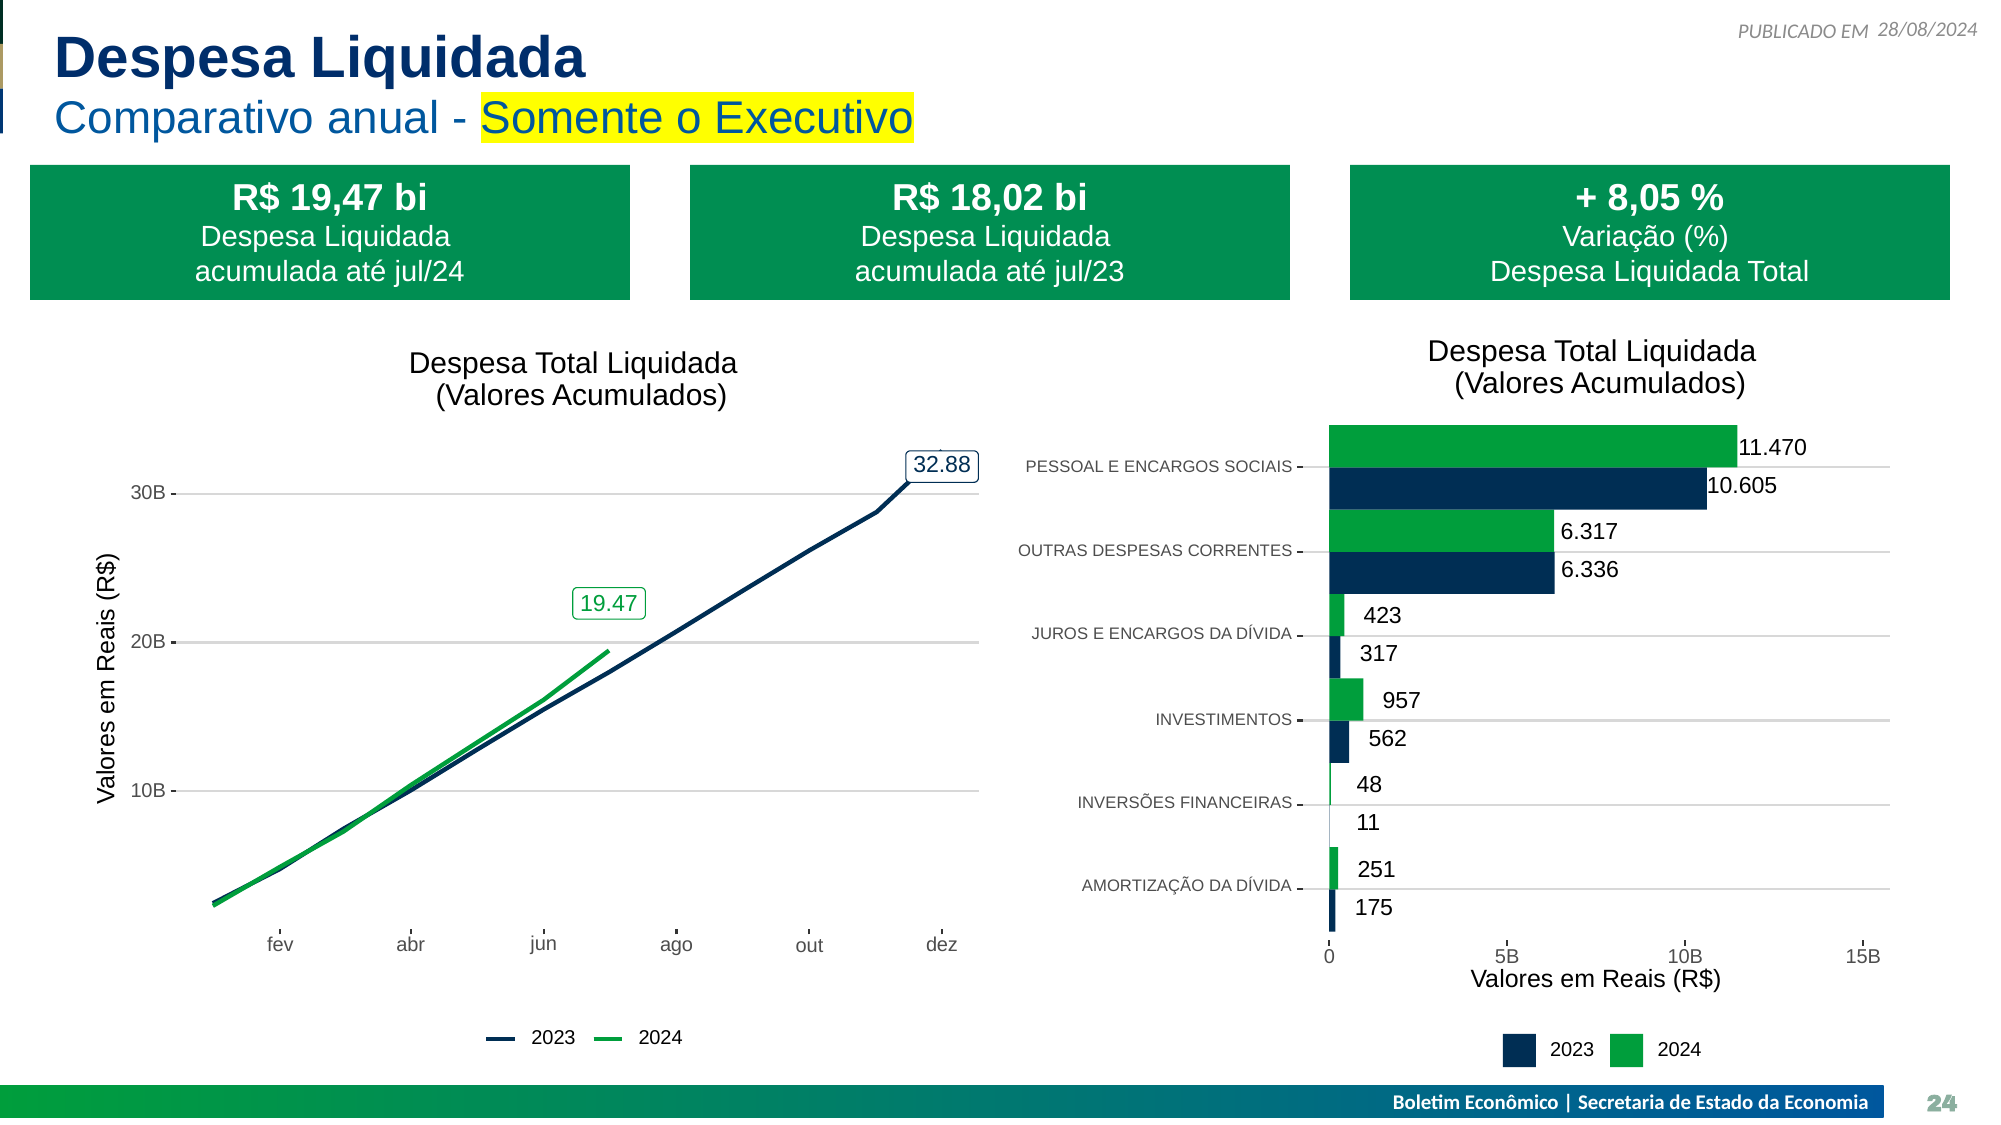

28/08/2024
# Despesa Liquidada
Comparativo anual - Somente o Executivo
R$ 19,47 bi
Despesa Liquidada
acumulada até jul/24
R$ 18,02 bi
Despesa Liquidada
acumulada até jul/23
+ 8,05 %
Variação (%)
Despesa Liquidada Total
Despesa Total Liquidada

Despesa Total Liquidada
 (Valores Acumulados)
 (Valores Acumulados)

11.470

32.88
PESSOAL E ENCARGOS SOCIAIS

10.605
30B

 6.317
OUTRAS DESPESAS CORRENTES

 6.336

19.47
   423
JUROS E ENCARGOS DA DÍVIDA
20B

   317

Valores em Reais (R$)

   957
INVESTIMENTOS

   562

    48
10B

INVERSÕES FINANCEIRAS

    11

   251
AMORTIZAÇÃO DA DÍVIDA

   175

jun
ago
fev
abr
dez
out

0
10B
15B
5B
Valores em Reais (R$)

2023
2024

2023
2024
Boletim Econômico | Secretaria de Estado da Economia
24